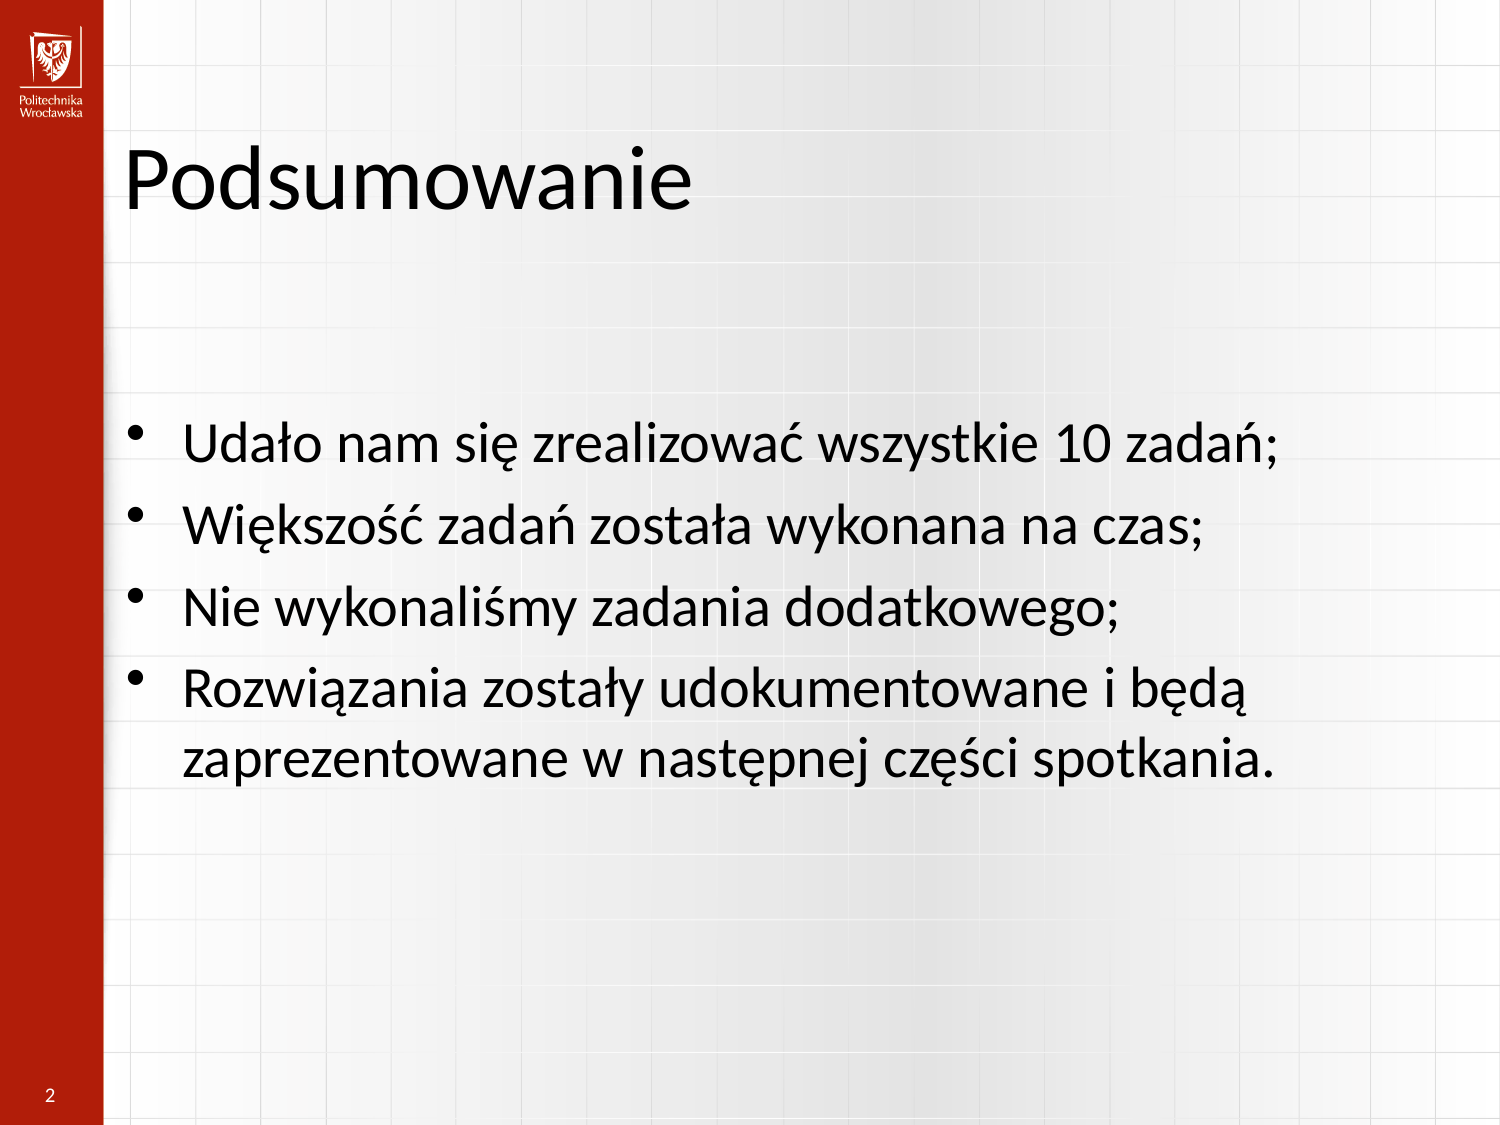

Podsumowanie
Udało nam się zrealizować wszystkie 10 zadań;
Większość zadań została wykonana na czas;
Nie wykonaliśmy zadania dodatkowego;
Rozwiązania zostały udokumentowane i będą zaprezentowane w następnej części spotkania.